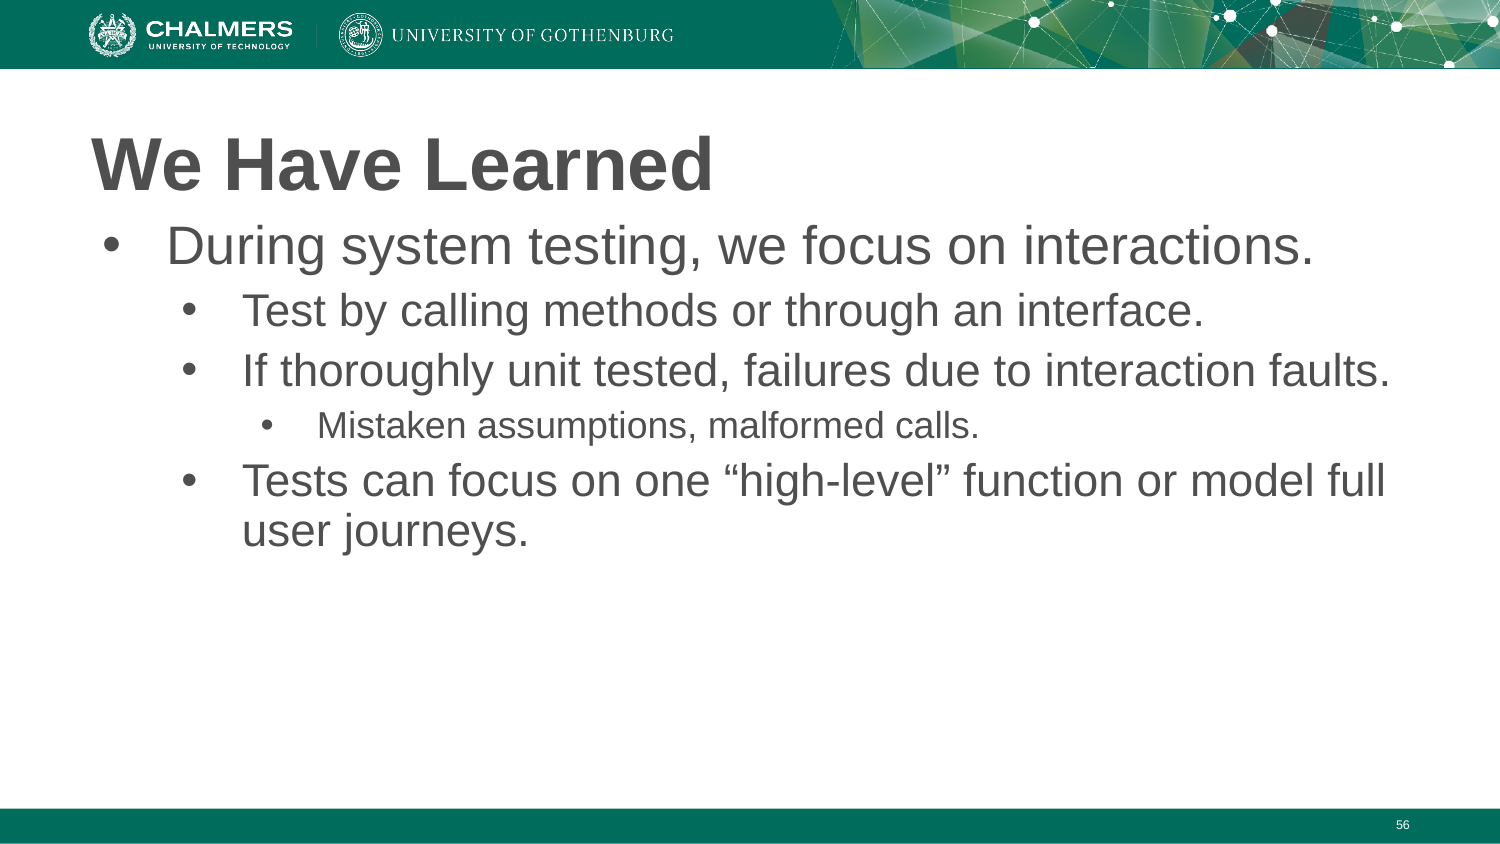

# We Have Learned
During system testing, we focus on interactions.
Test by calling methods or through an interface.
If thoroughly unit tested, failures due to interaction faults.
Mistaken assumptions, malformed calls.
Tests can focus on one “high-level” function or model full user journeys.
56